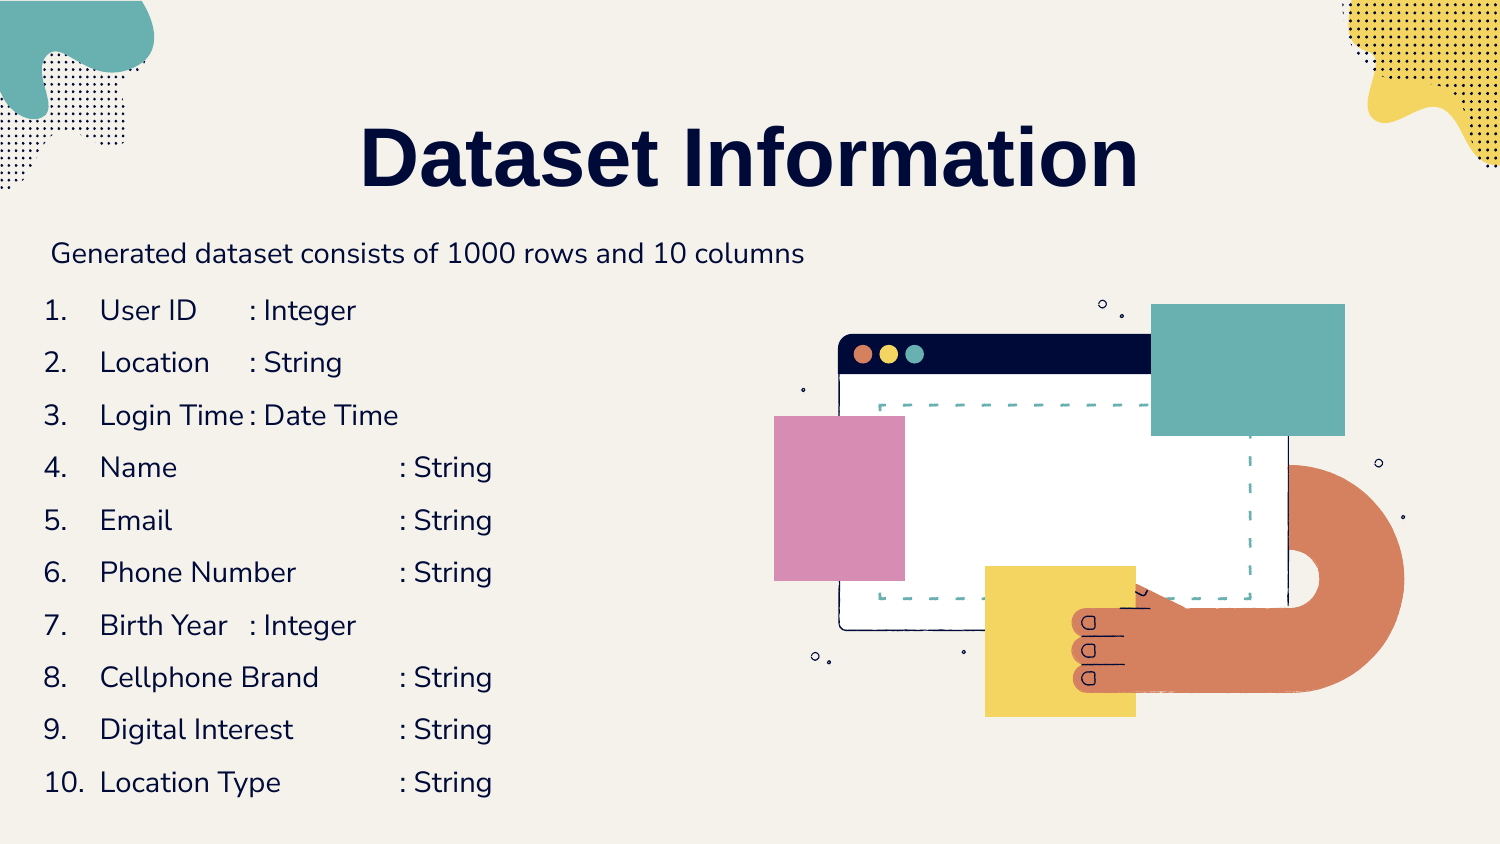

# Dataset Information
Generated dataset consists of 1000 rows and 10 columns
User ID	: Integer
Location	: String
Login Time	: Date Time
Name		: String
Email		: String
Phone Number	: String
Birth Year	: Integer
Cellphone Brand	: String
Digital Interest	: String
Location Type	: String